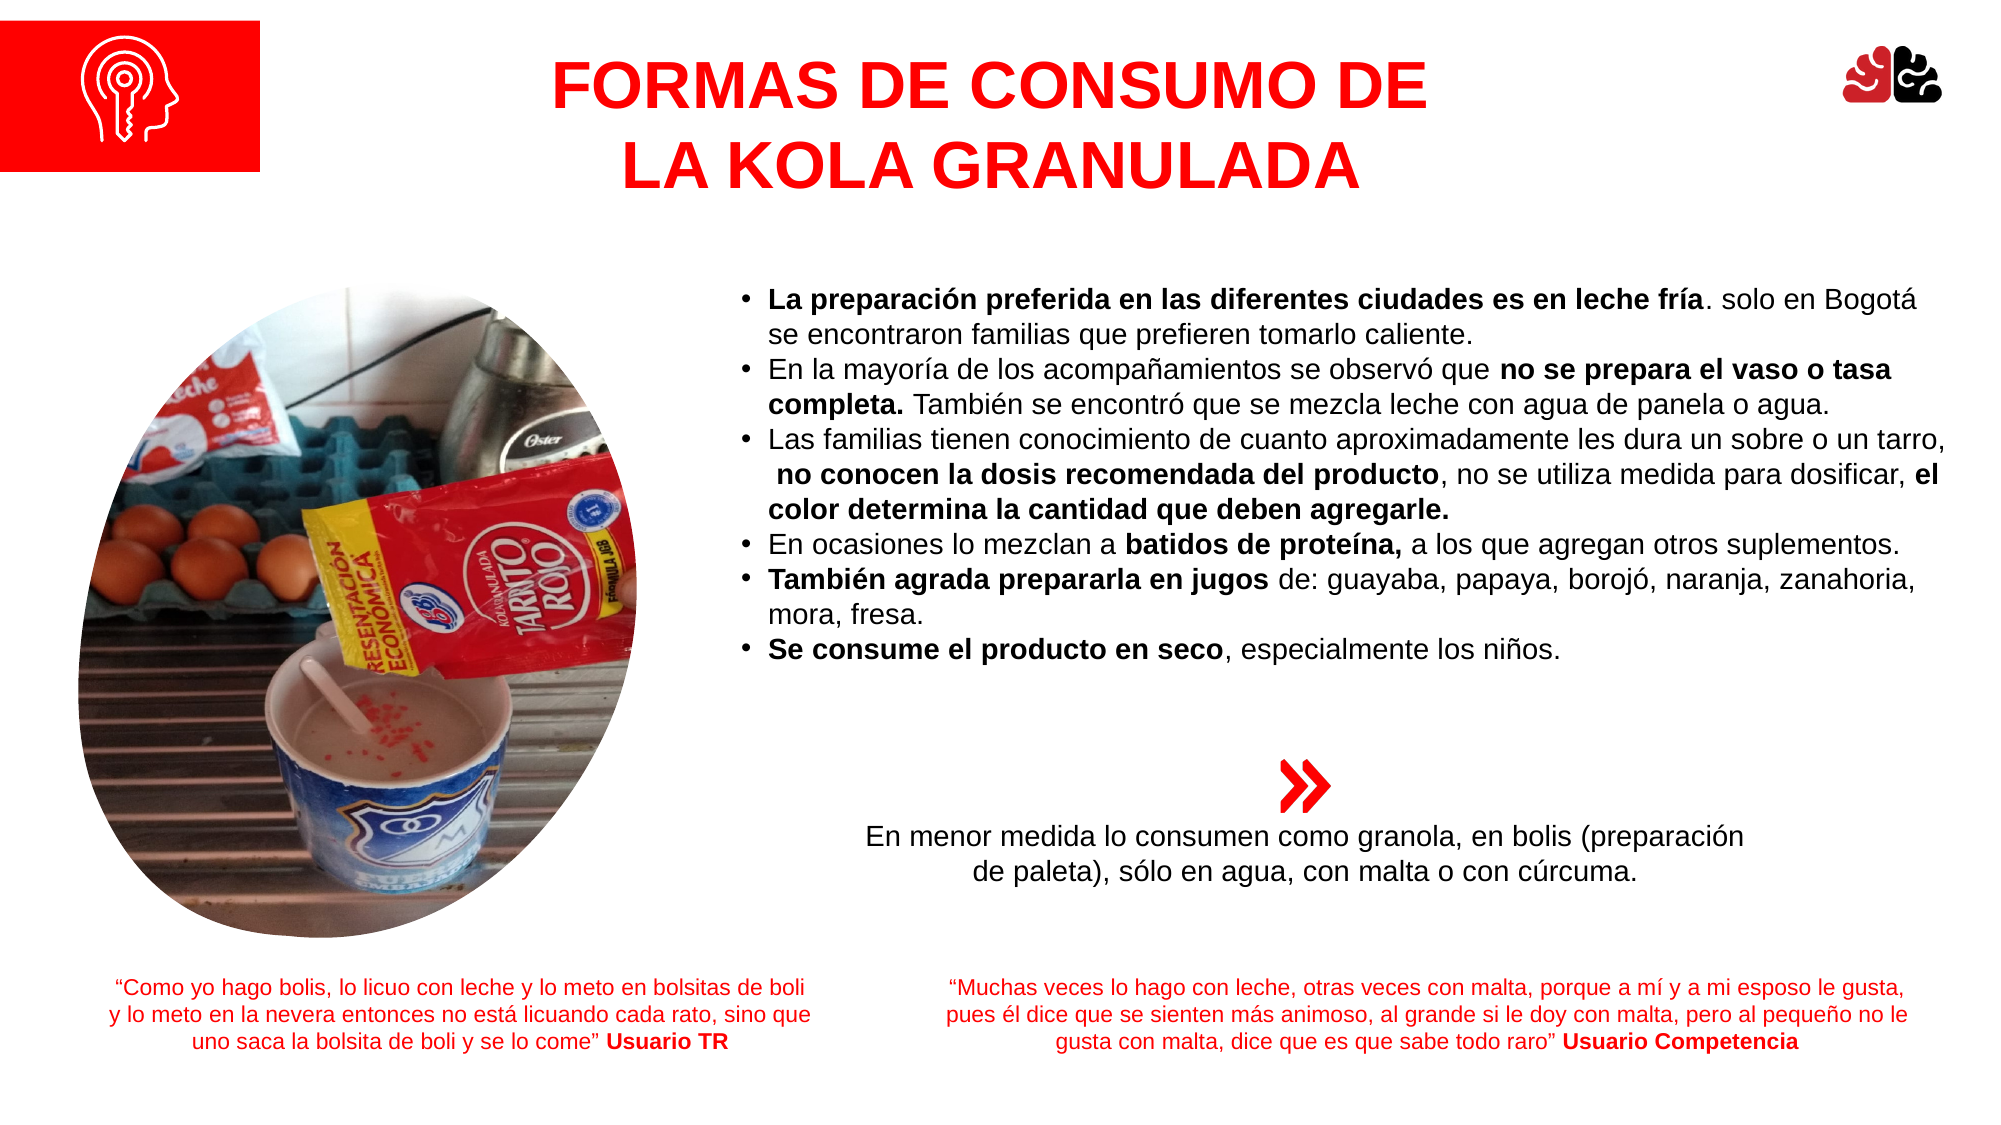

FORMAS DE CONSUMO DE
LA KOLA GRANULADA

La preparación preferida en las diferentes ciudades es en leche fría. solo en Bogotá se encontraron familias que prefieren tomarlo caliente.
En la mayoría de los acompañamientos se observó que no se prepara el vaso o tasa completa. También se encontró que se mezcla leche con agua de panela o agua.
Las familias tienen conocimiento de cuanto aproximadamente les dura un sobre o un tarro,  no conocen la dosis recomendada del producto, no se utiliza medida para dosificar, el color determina la cantidad que deben agregarle.
En ocasiones lo mezclan a batidos de proteína, a los que agregan otros suplementos.
También agrada prepararla en jugos de: guayaba, papaya, borojó, naranja, zanahoria, mora, fresa.
Se consume el producto en seco, especialmente los niños.

En menor medida lo consumen como granola, en bolis (preparación de paleta), sólo en agua, con malta o con cúrcuma.
“Como yo hago bolis, lo licuo con leche y lo meto en bolsitas de boli y lo meto en la nevera entonces no está licuando cada rato, sino que uno saca la bolsita de boli y se lo come” Usuario TR
“Muchas veces lo hago con leche, otras veces con malta, porque a mí y a mi esposo le gusta, pues él dice que se sienten más animoso, al grande si le doy con malta, pero al pequeño no le gusta con malta, dice que es que sabe todo raro” Usuario Competencia